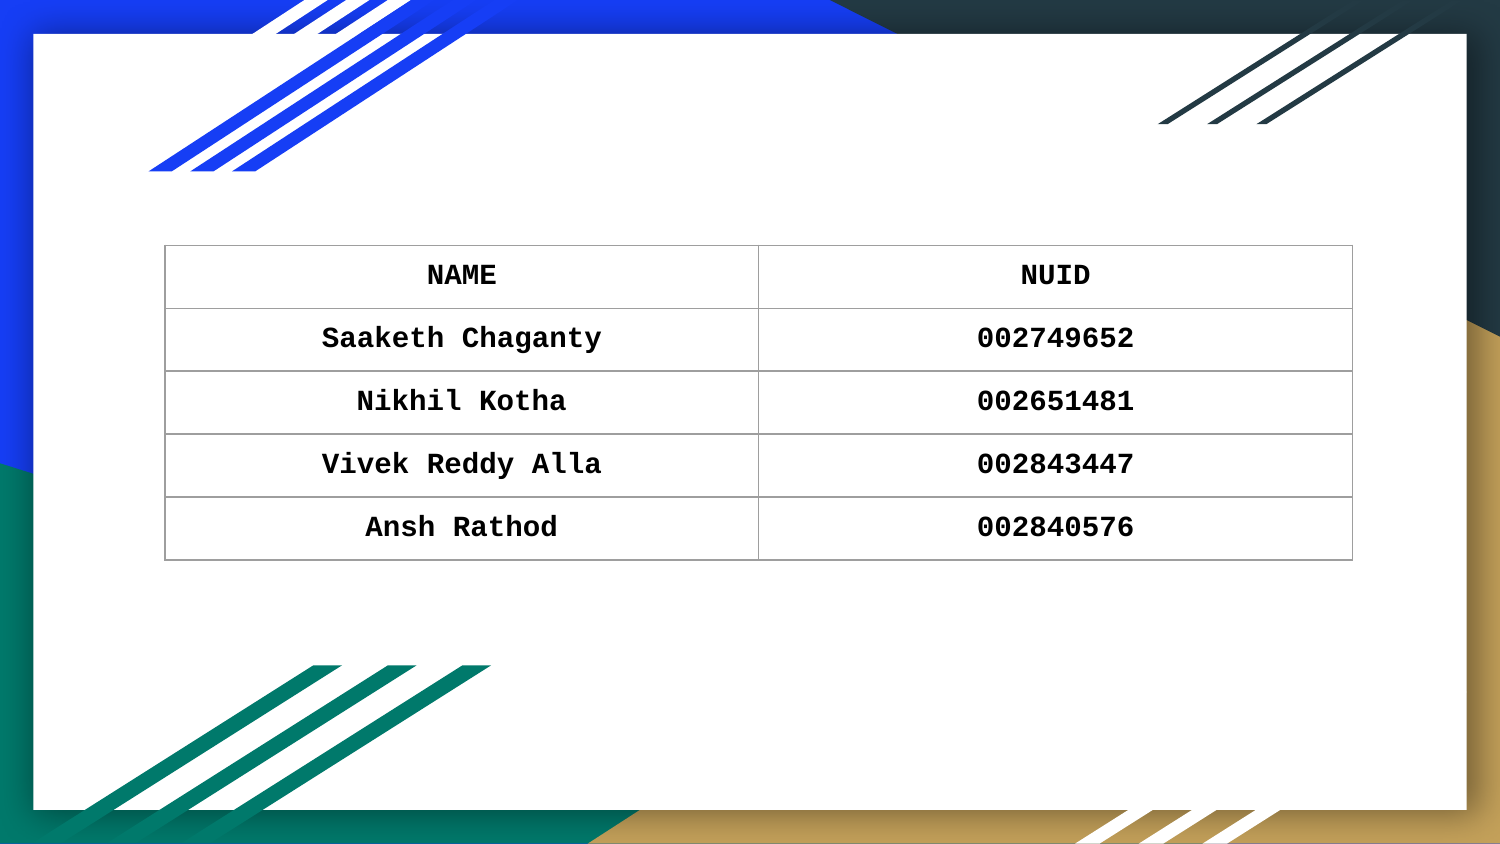

| NAME | NUID |
| --- | --- |
| Saaketh Chaganty | 002749652 |
| Nikhil Kotha | 002651481 |
| Vivek Reddy Alla | 002843447 |
| Ansh Rathod | 002840576 |